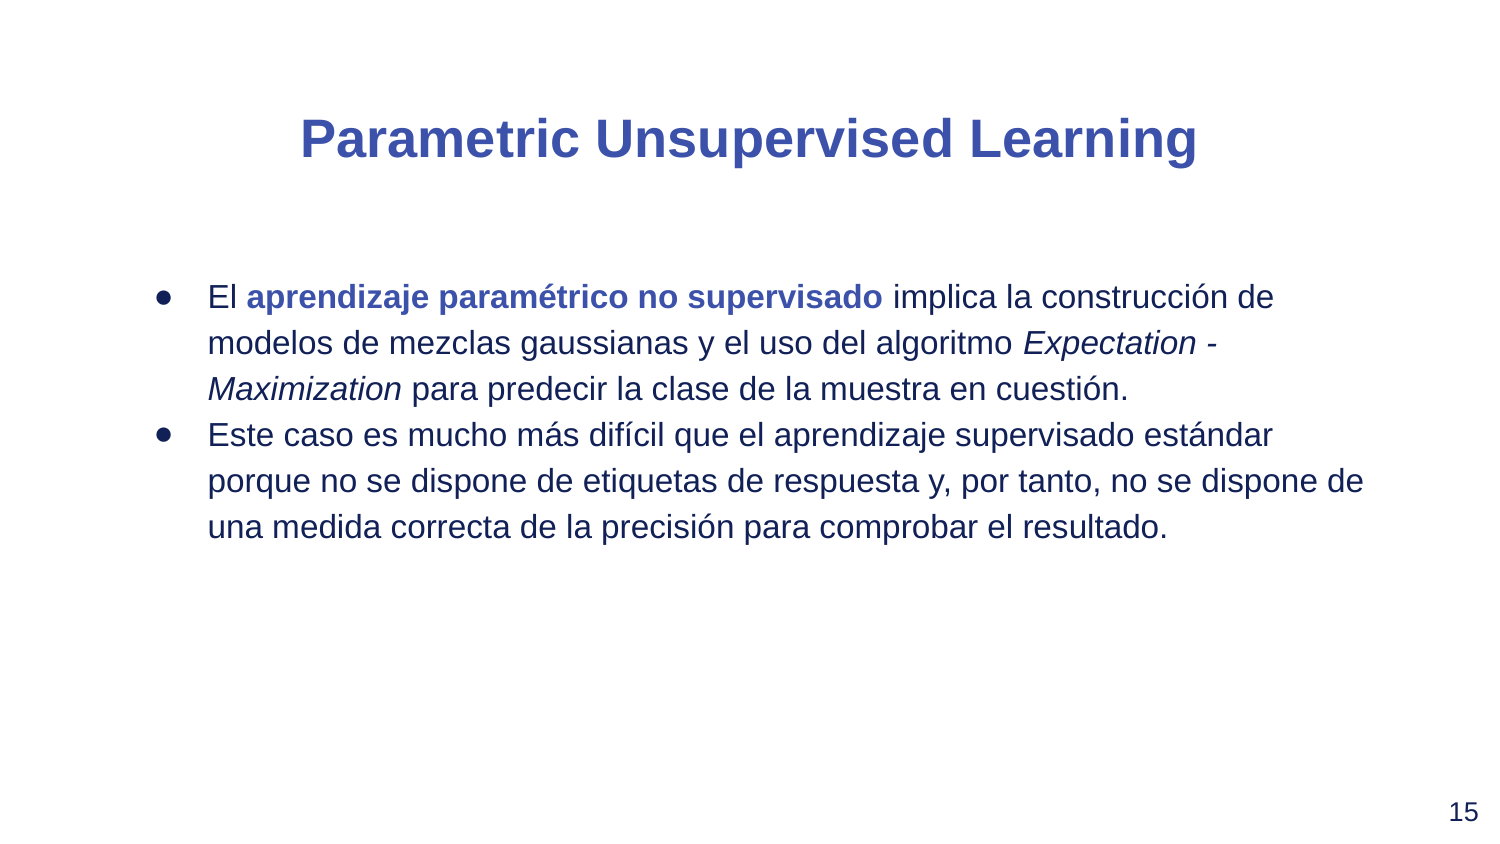

Parametric Unsupervised Learning
El aprendizaje paramétrico no supervisado implica la construcción de modelos de mezclas gaussianas y el uso del algoritmo Expectation - Maximization para predecir la clase de la muestra en cuestión.
Este caso es mucho más difícil que el aprendizaje supervisado estándar porque no se dispone de etiquetas de respuesta y, por tanto, no se dispone de una medida correcta de la precisión para comprobar el resultado.
15